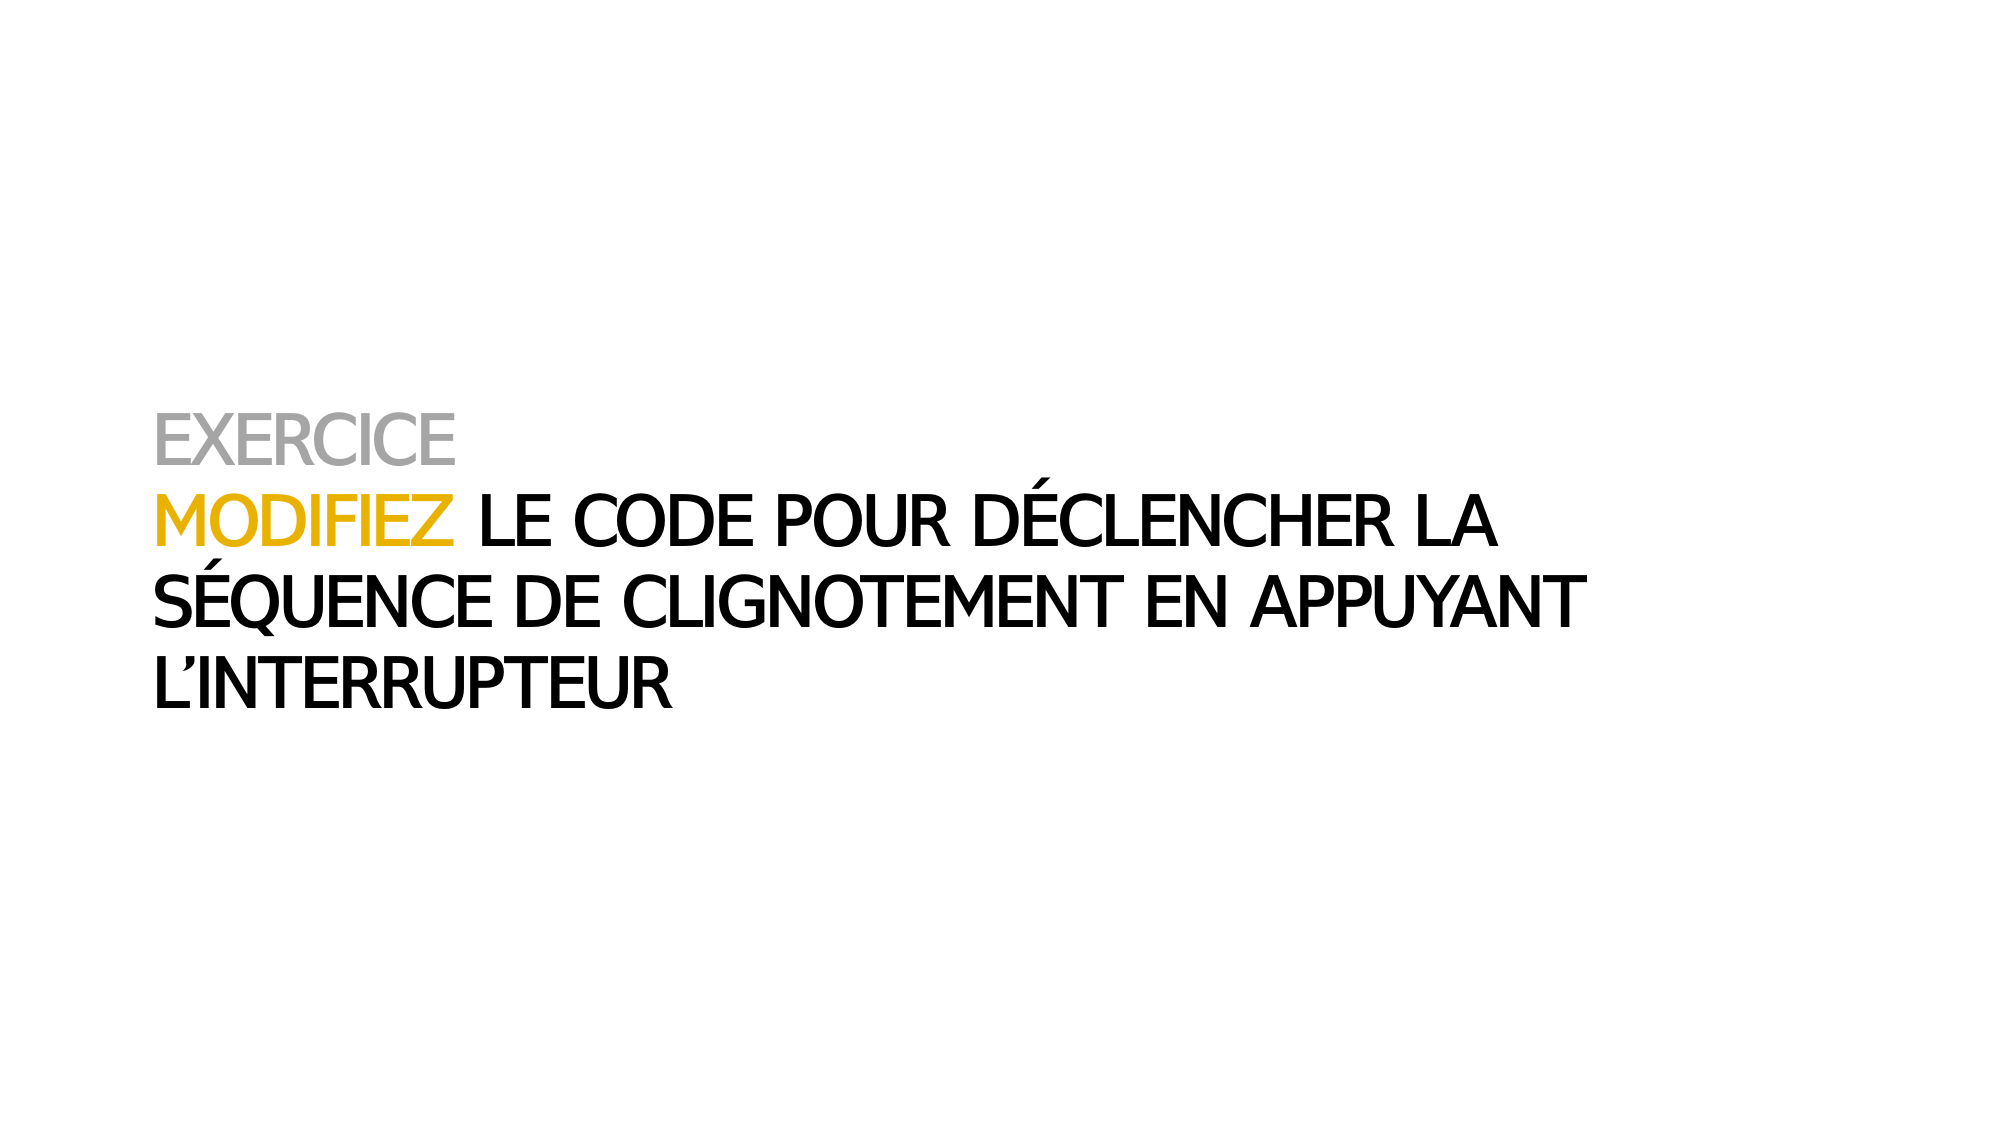

# EXERCICE MODIFIEZ LE CODE POUR DÉCLENCHER LA SÉQUENCE DE CLIGNOTEMENT EN APPUYANT L’INTERRUPTEUR